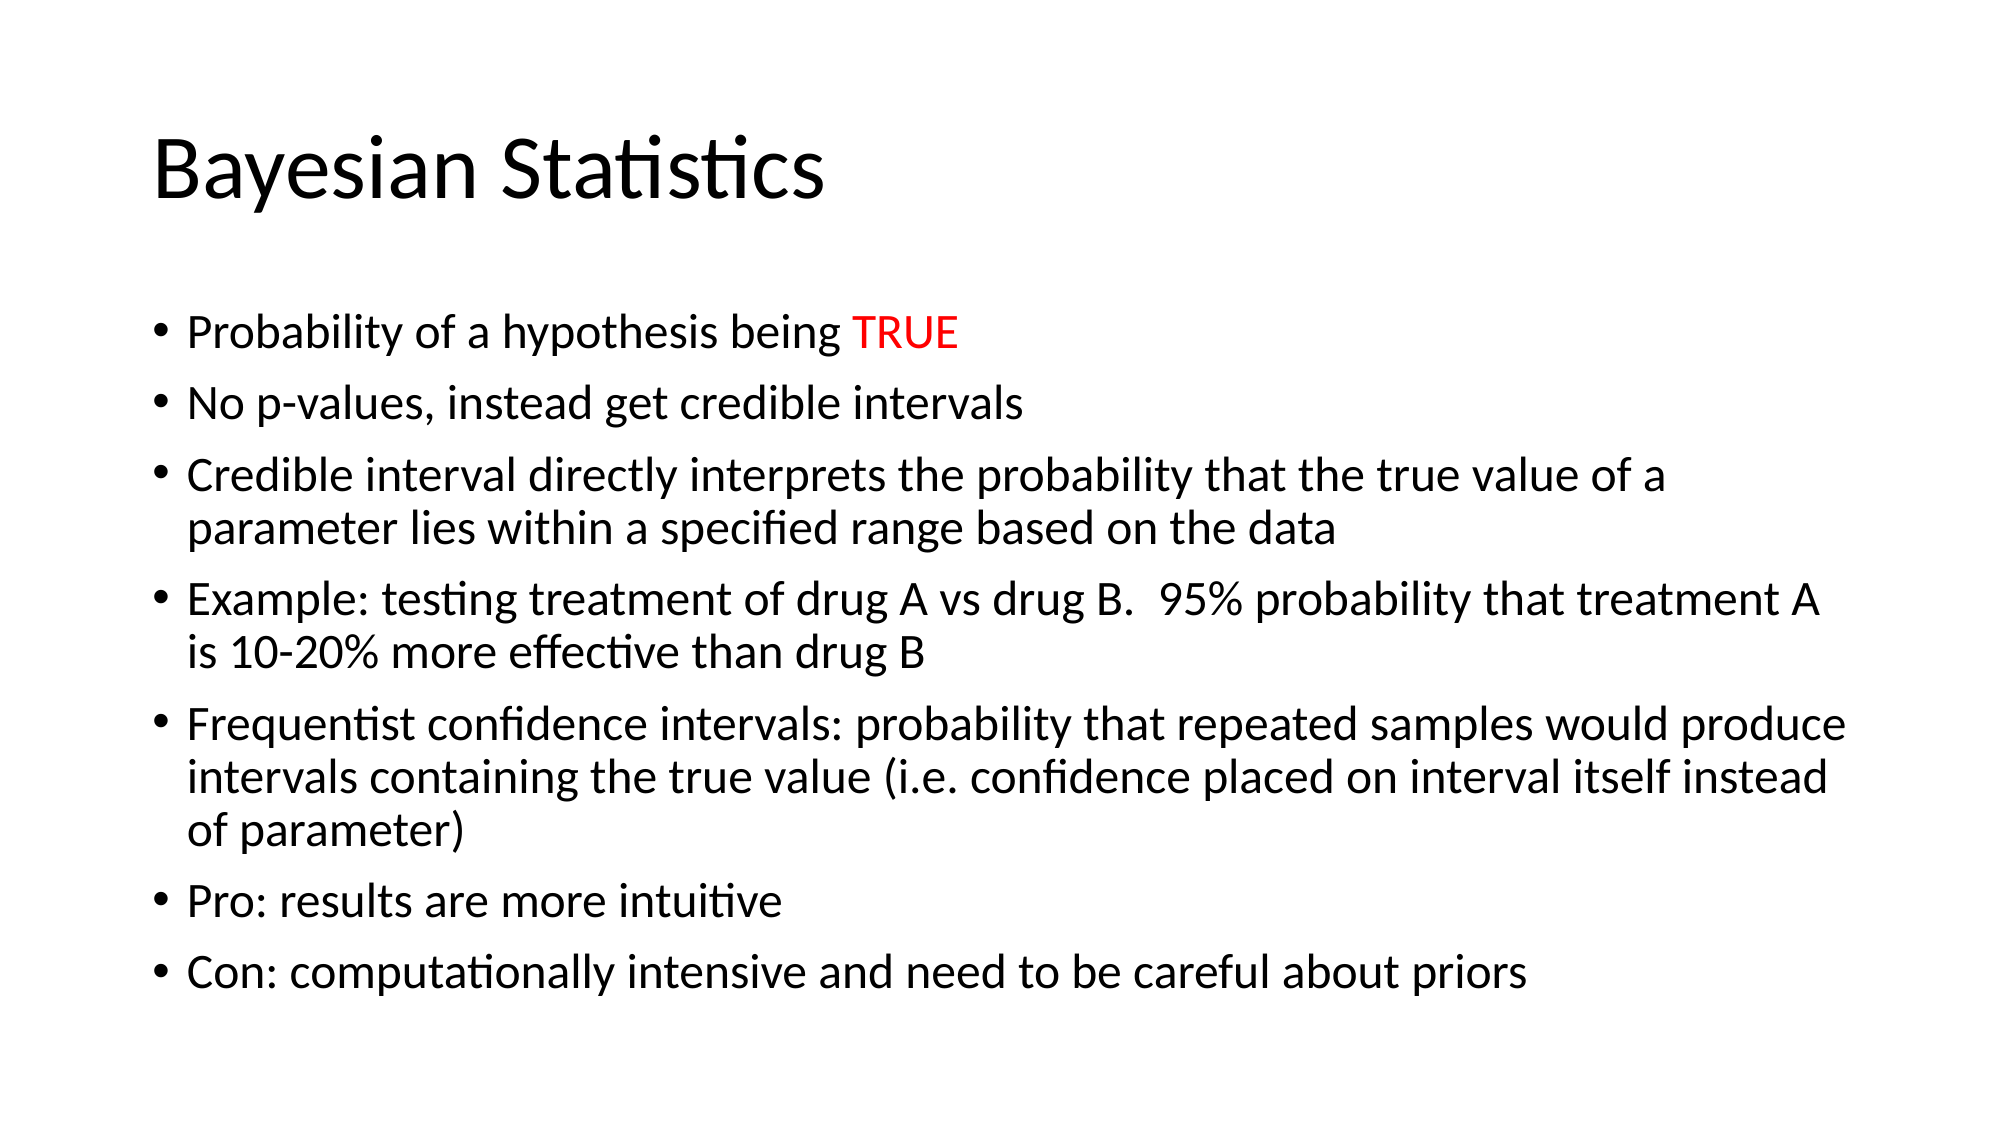

# Bayesian Statistics
Probability of a hypothesis being TRUE
No p-values, instead get credible intervals
Credible interval directly interprets the probability that the true value of a parameter lies within a specified range based on the data
Example: testing treatment of drug A vs drug B.  95% probability that treatment A is 10-20% more effective than drug B
Frequentist confidence intervals: probability that repeated samples would produce intervals containing the true value (i.e. confidence placed on interval itself instead of parameter)
Pro: results are more intuitive
Con: computationally intensive and need to be careful about priors